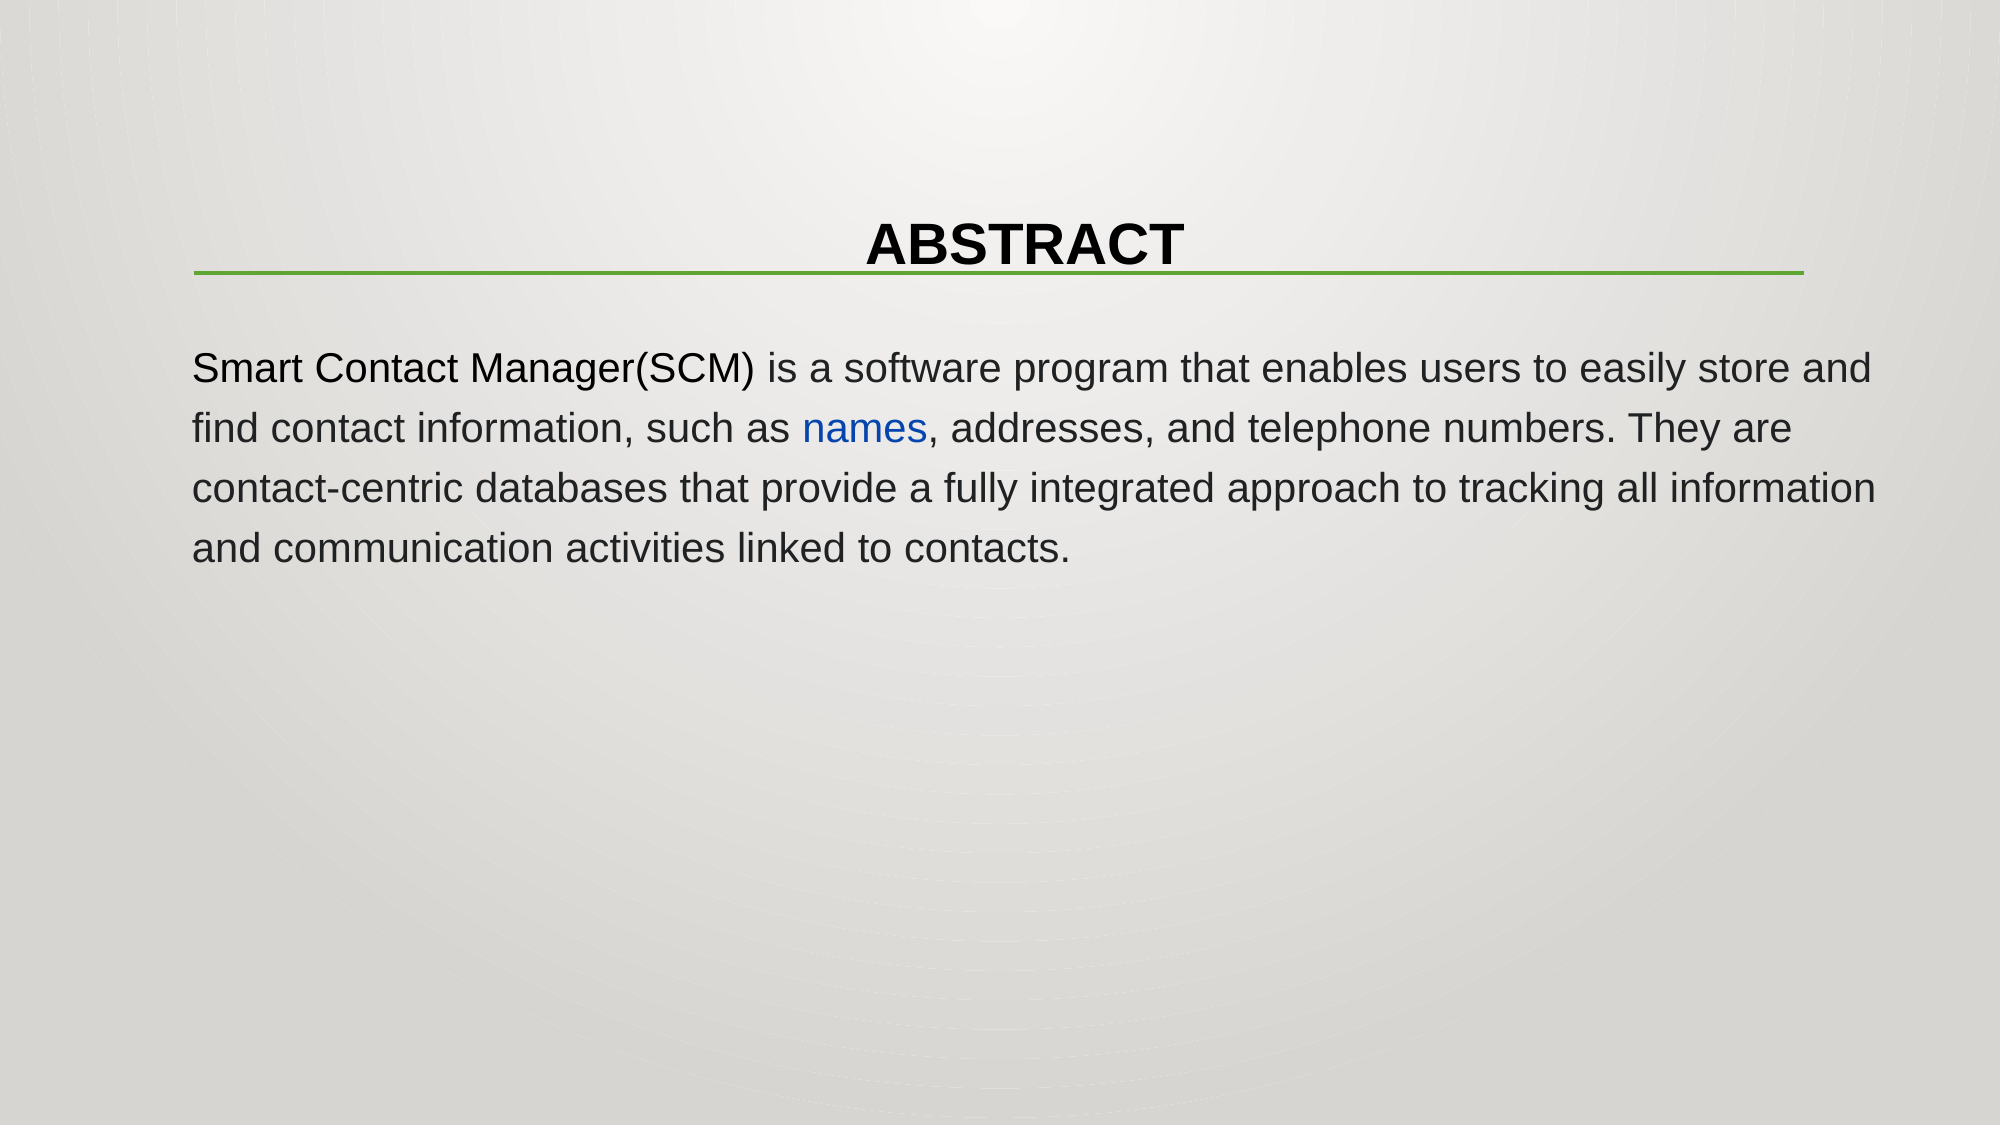

# ABSTRACT
Smart Contact Manager(SCM) is a software program that enables users to easily store and find contact information, such as names, addresses, and telephone numbers. They are contact-centric databases that provide a fully integrated approach to tracking all information and communication activities linked to contacts.